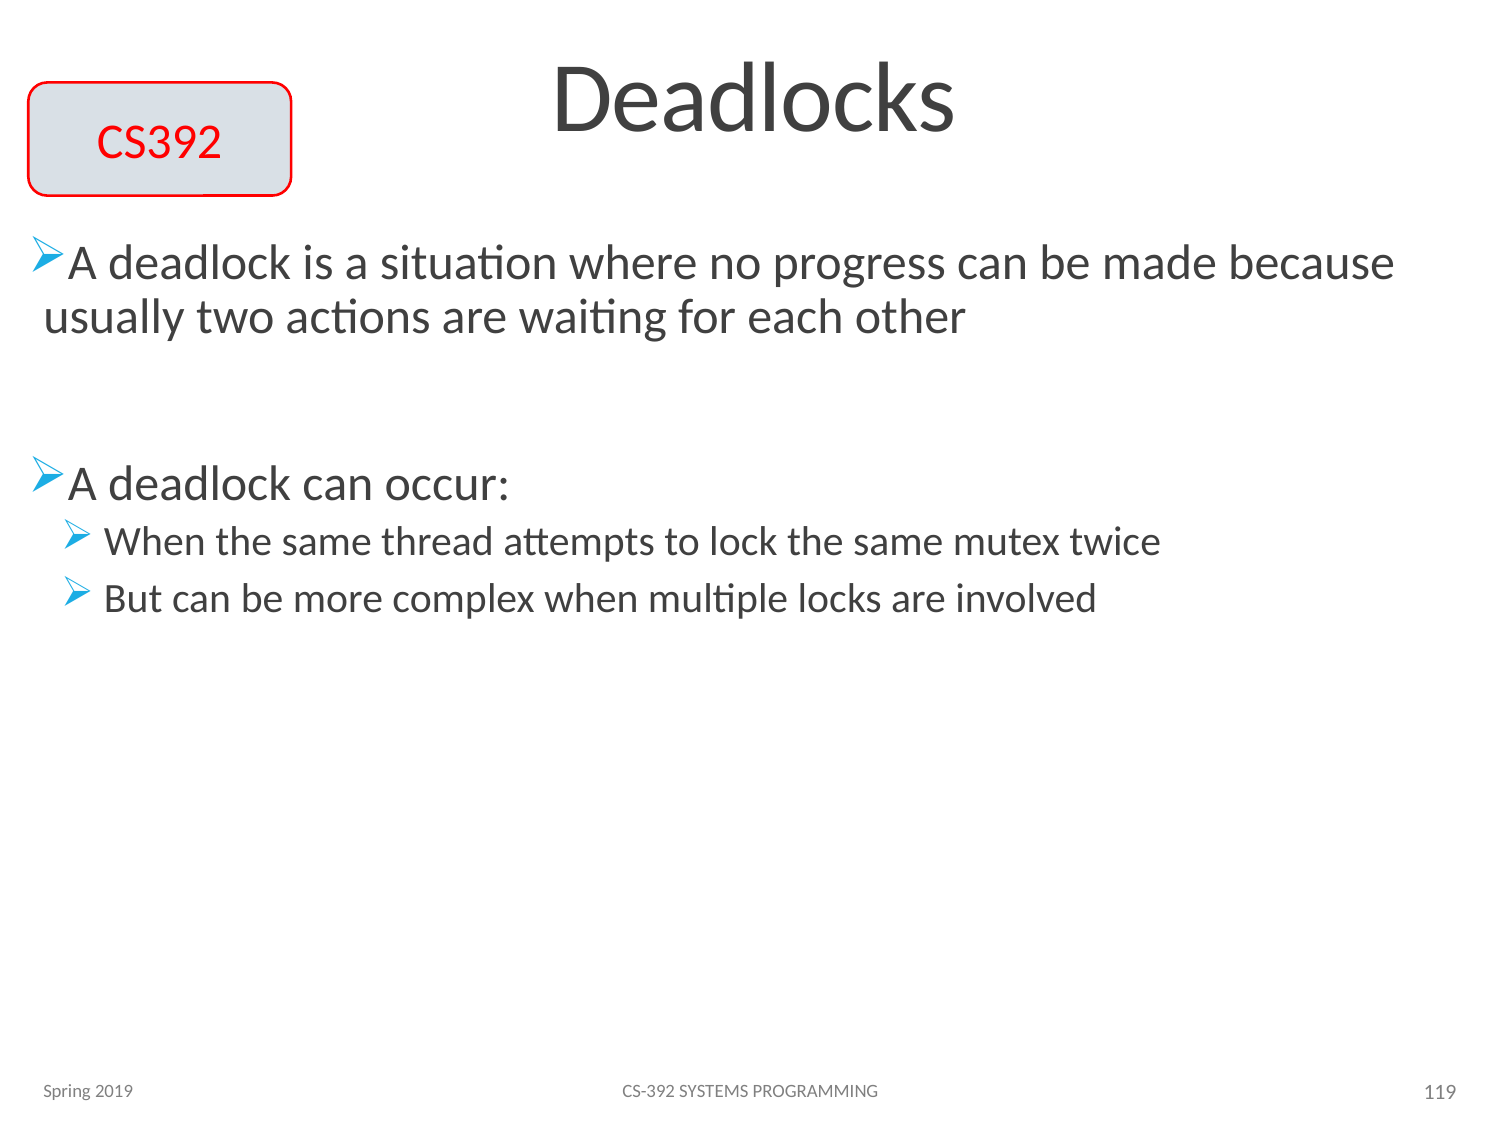

# Deadlocks
CS392
A deadlock is a situation where no progress can be made because usually two actions are waiting for each other

A deadlock can occur:
 When the same thread attempts to lock the same mutex twice
 But can be more complex when multiple locks are involved

Spring 2019
CS-392 Systems Programming
119